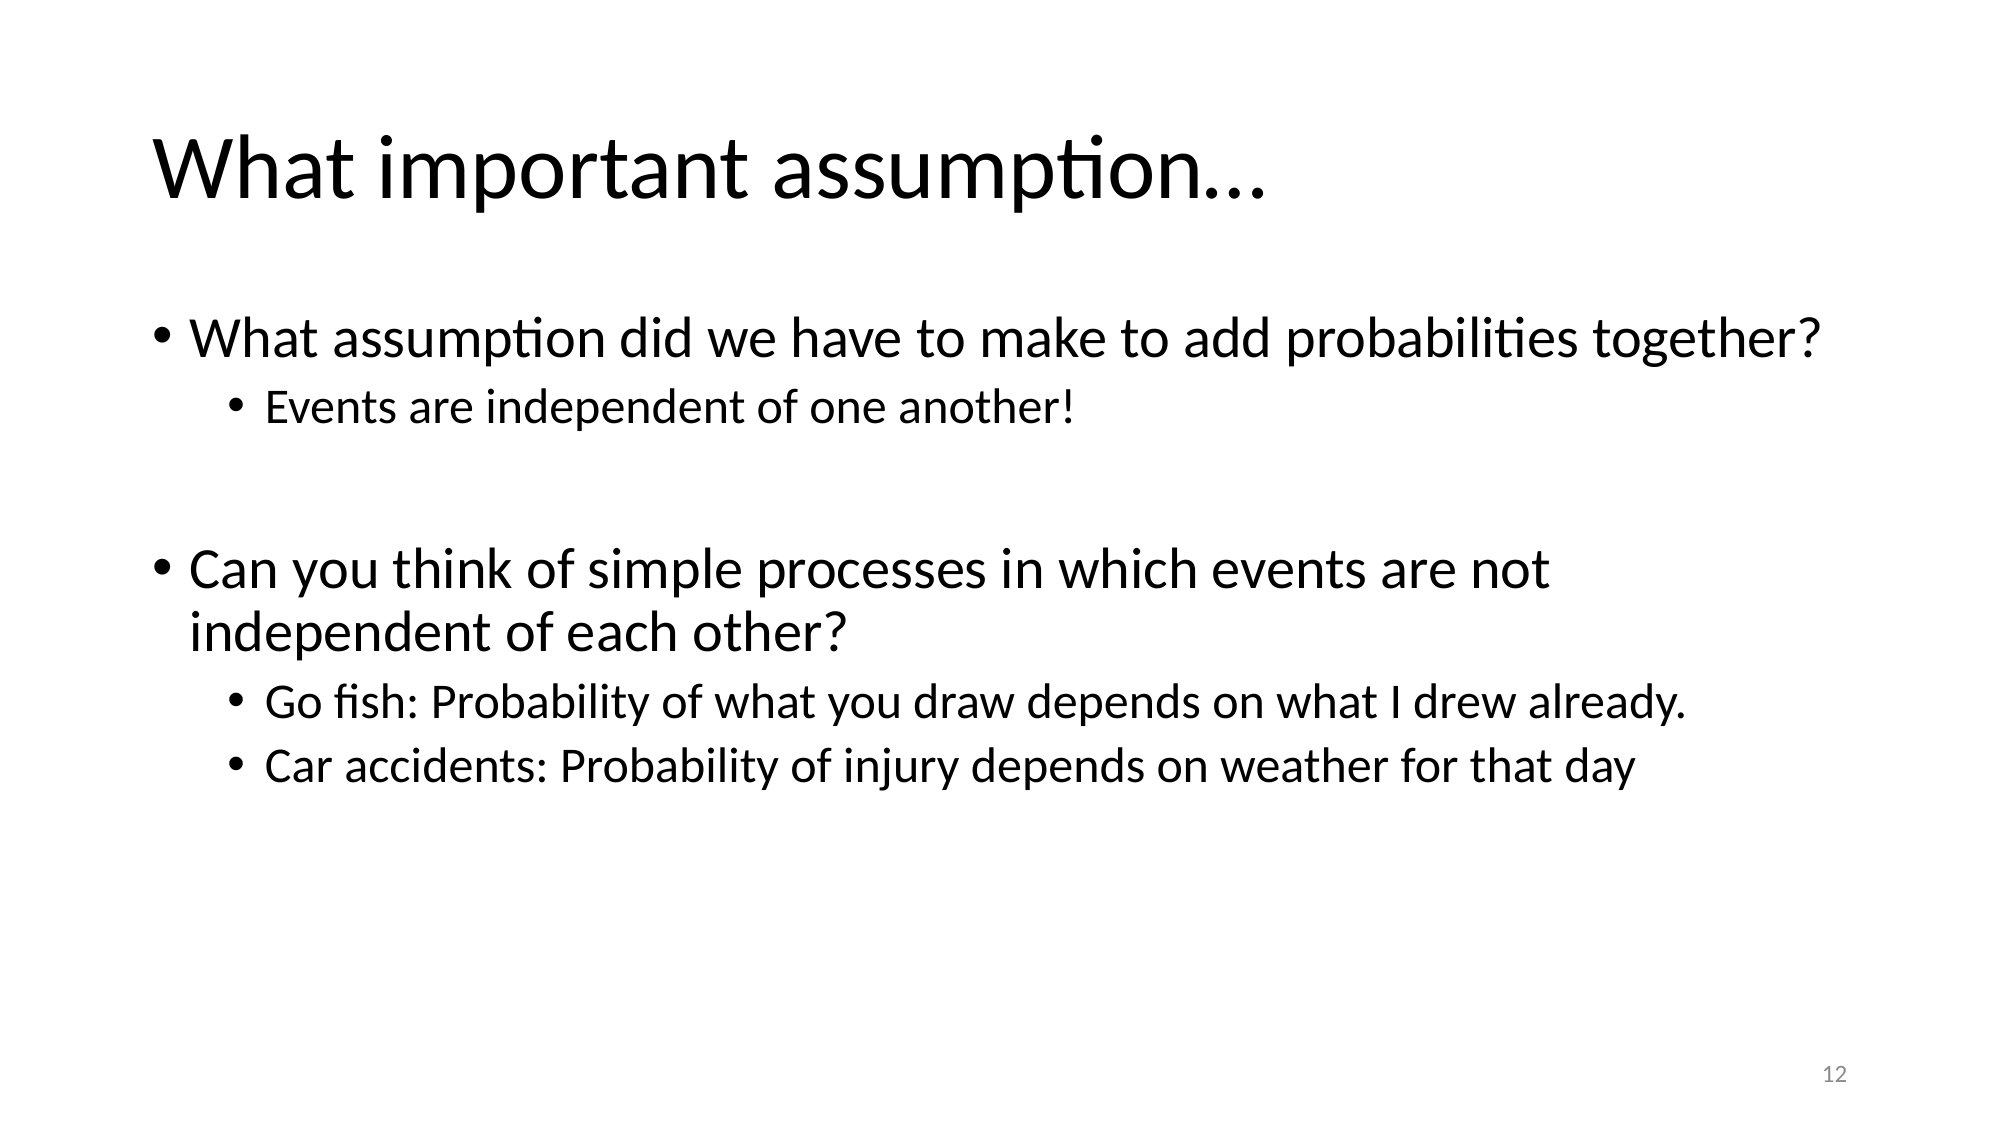

# What important assumption…
What assumption did we have to make to add probabilities together?
Events are independent of one another!

Can you think of simple processes in which events are not independent of each other?
Go fish: Probability of what you draw depends on what I drew already.
Car accidents: Probability of injury depends on weather for that day
12